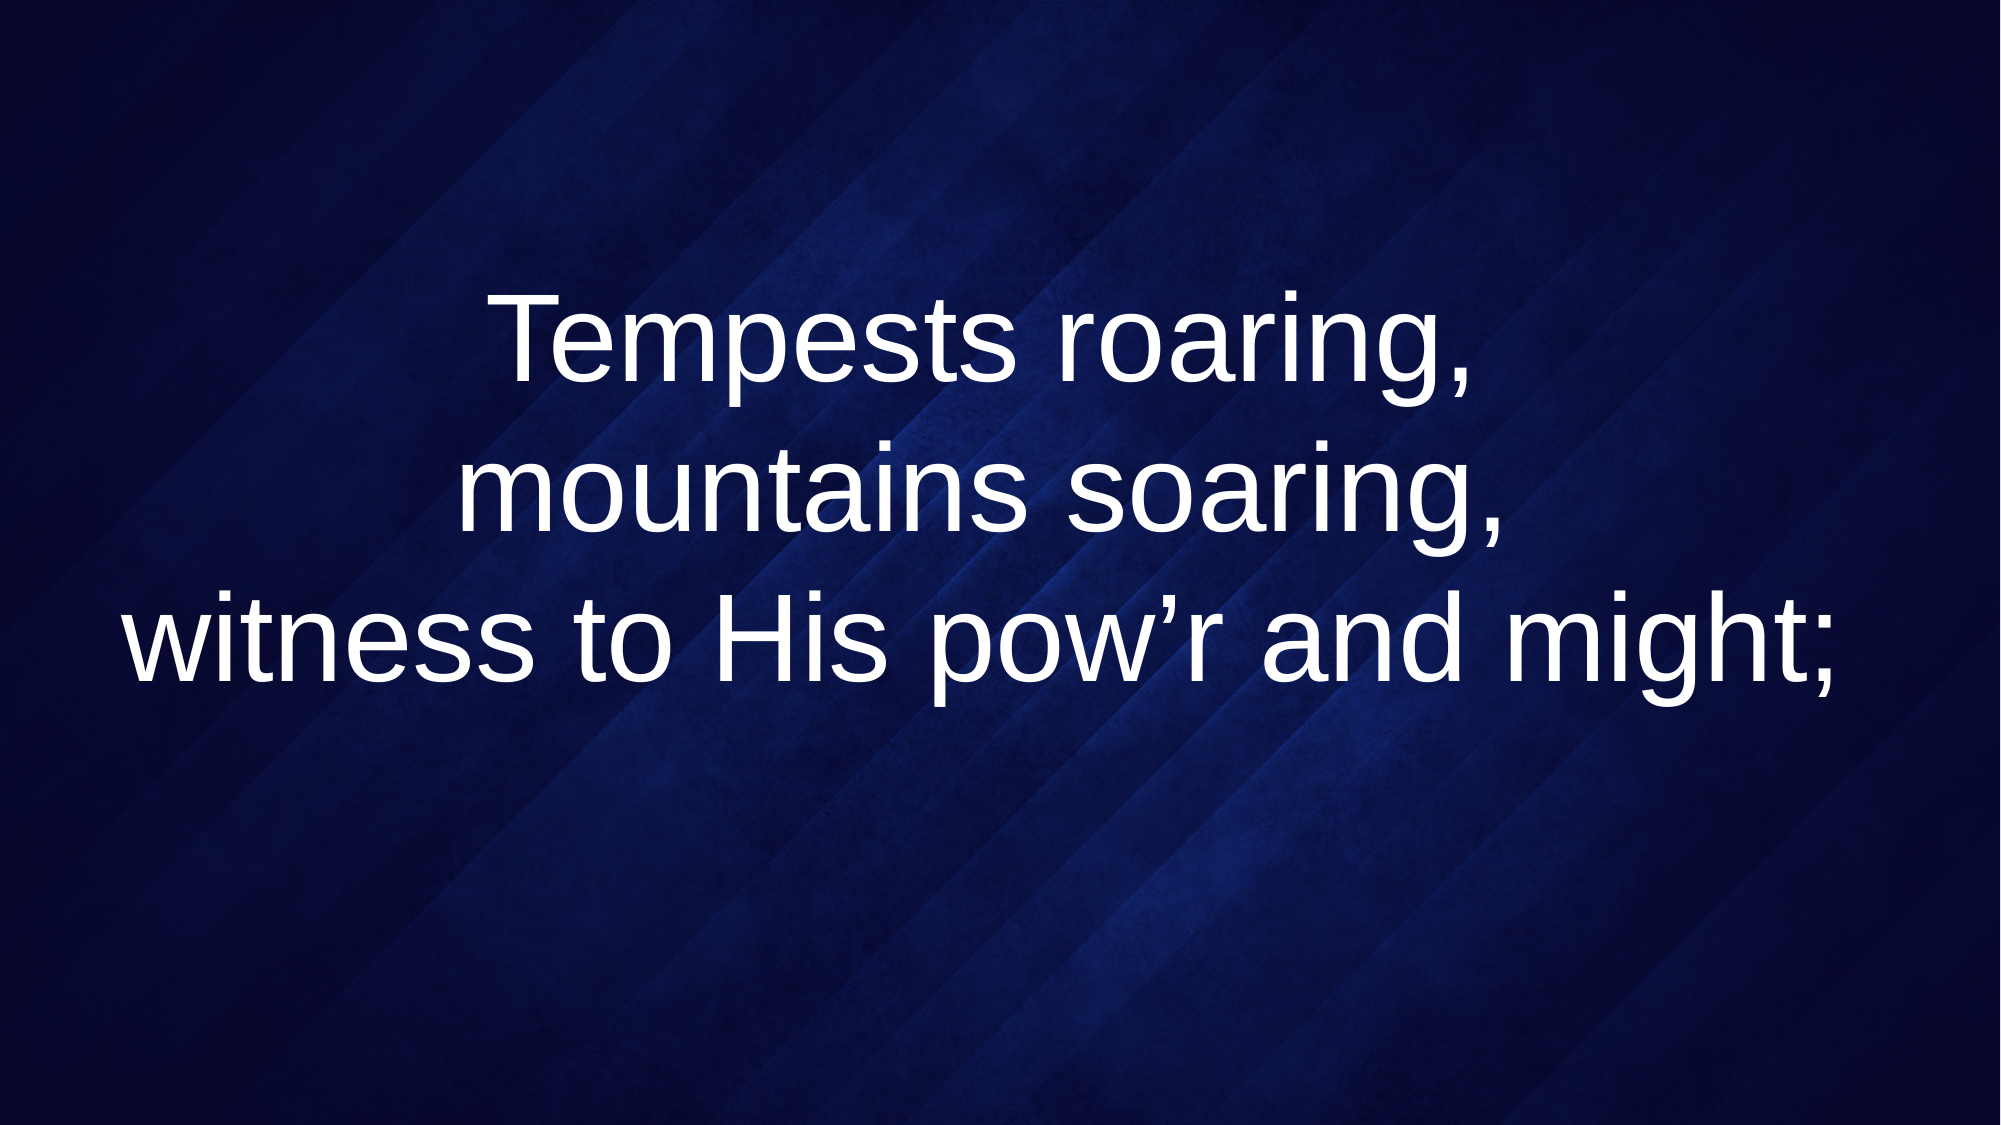

# Tempests roaring, mountains soaring, witness to His pow’r and might;